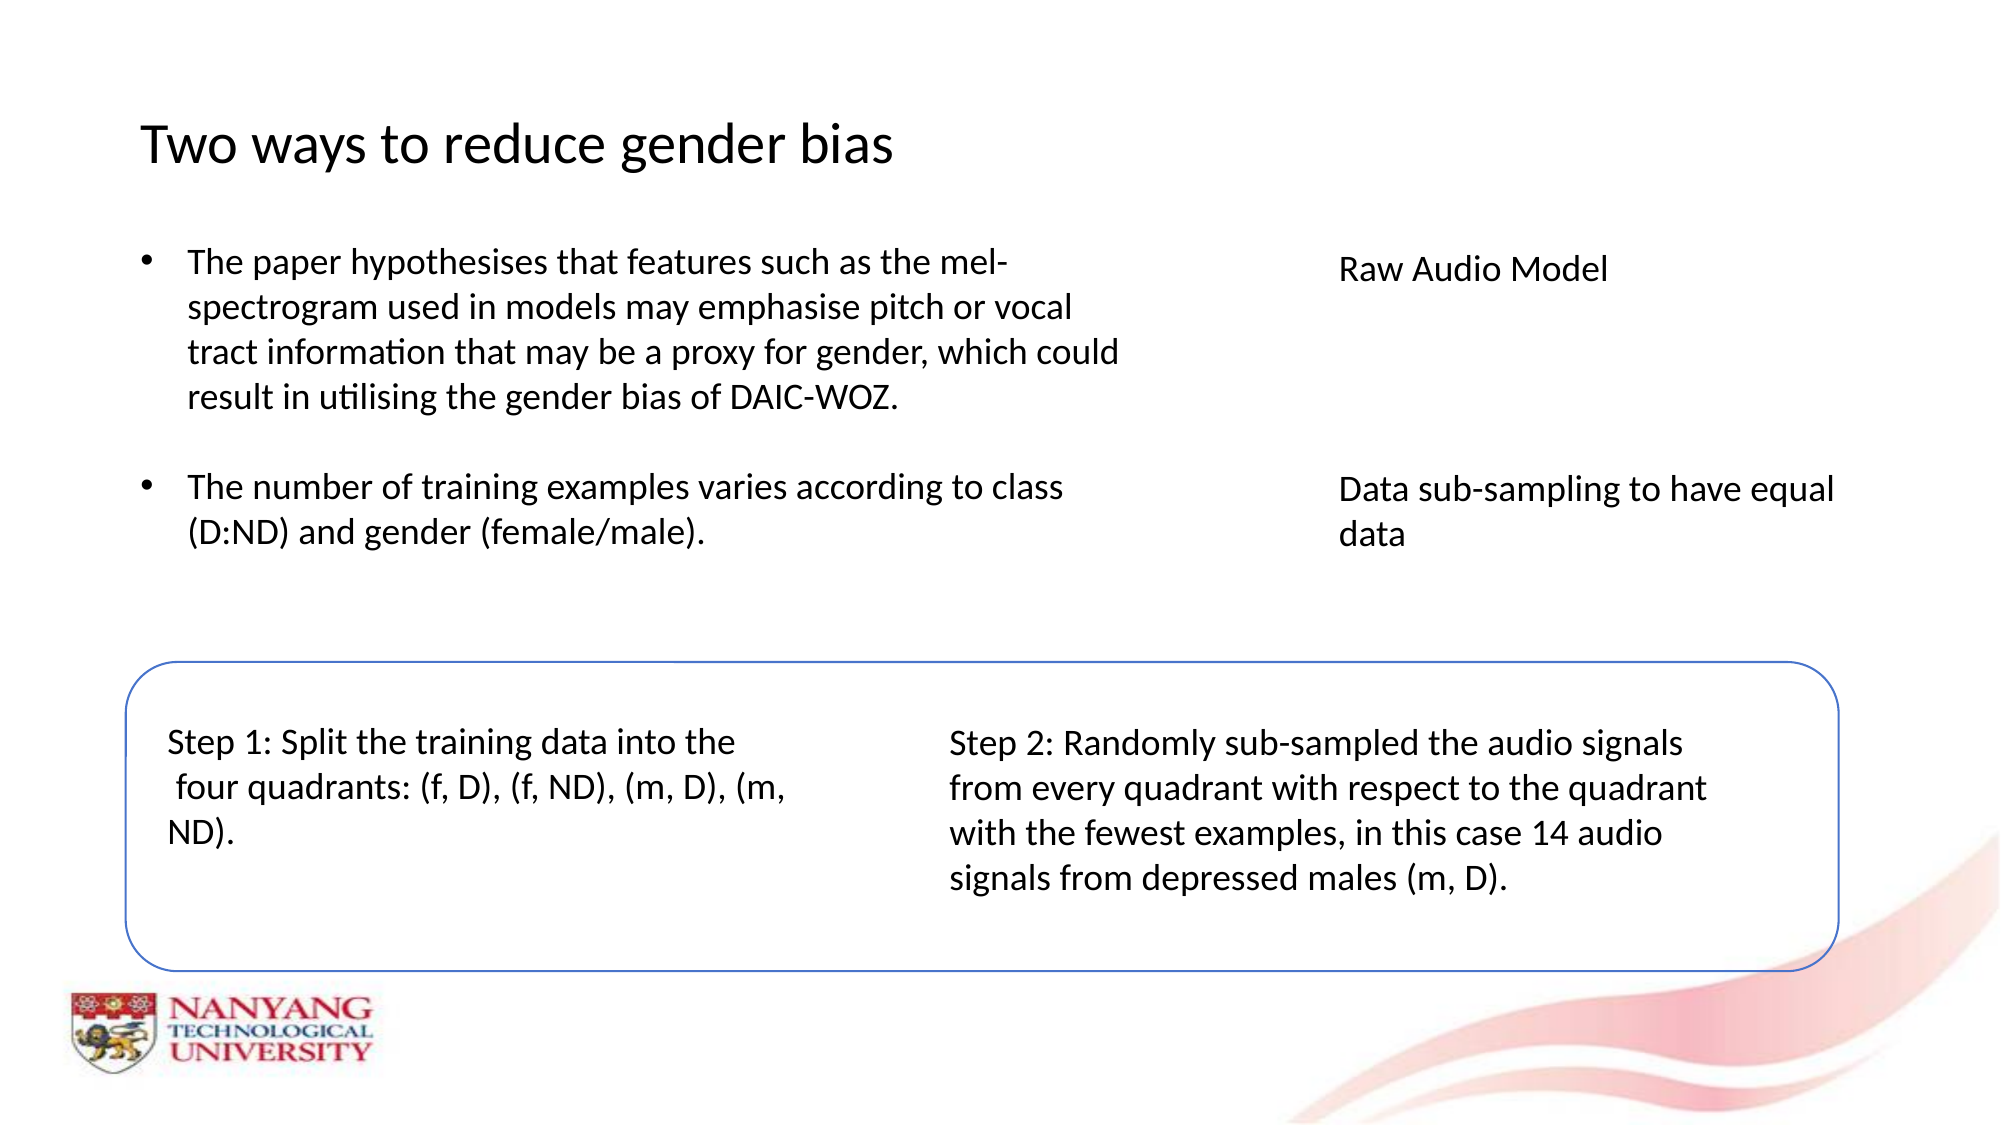

Two ways to reduce gender bias
The paper hypothesises that features such as the mel-spectrogram used in models may emphasise pitch or vocal tract information that may be a proxy for gender, which could result in utilising the gender bias of DAIC-WOZ.

The number of training examples varies according to class (D:ND) and gender (female/male).
Raw Audio Model
Data sub-sampling to have equal data

Step 1: Split the training data into the
 four quadrants: (f, D), (f, ND), (m, D), (m, ND).
Step 2: Randomly sub-sampled the audio signals from every quadrant with respect to the quadrant with the fewest examples, in this case 14 audio signals from depressed males (m, D).
38